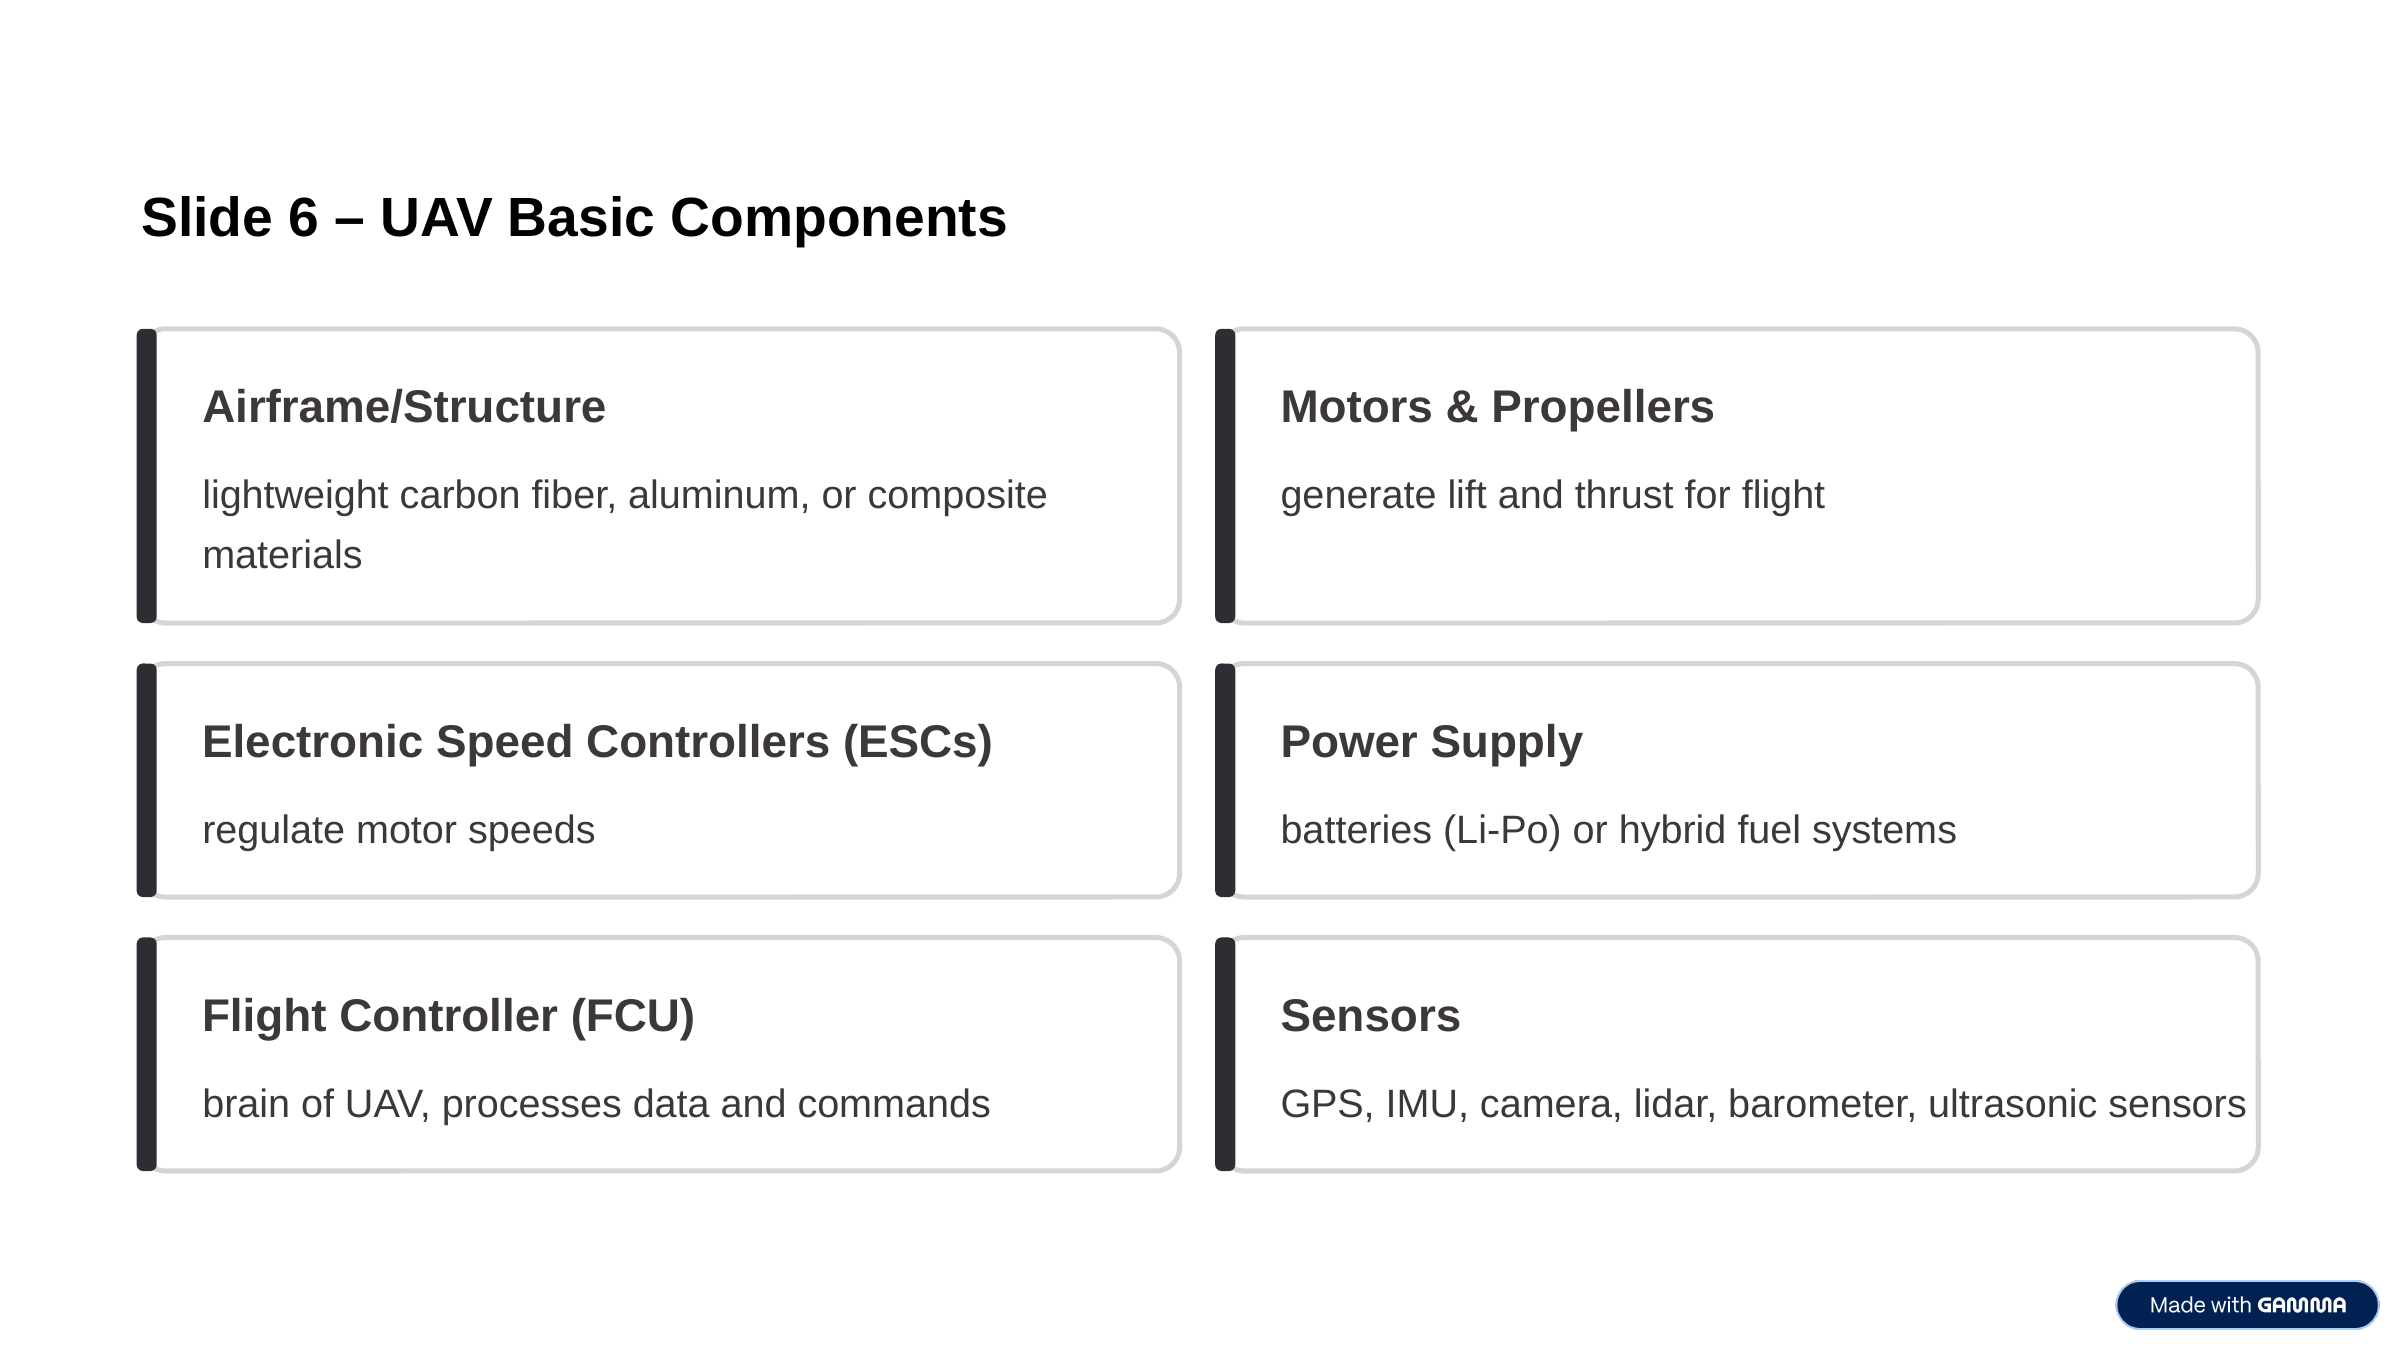

Slide 6 – UAV Basic Components

Airframe/Structure
Motors & Propellers
lightweight carbon fiber, aluminum, or composite materials
generate lift and thrust for flight

Electronic Speed Controllers (ESCs)
Power Supply
regulate motor speeds
batteries (Li-Po) or hybrid fuel systems

Flight Controller (FCU)
Sensors
brain of UAV, processes data and commands
GPS, IMU, camera, lidar, barometer, ultrasonic sensors